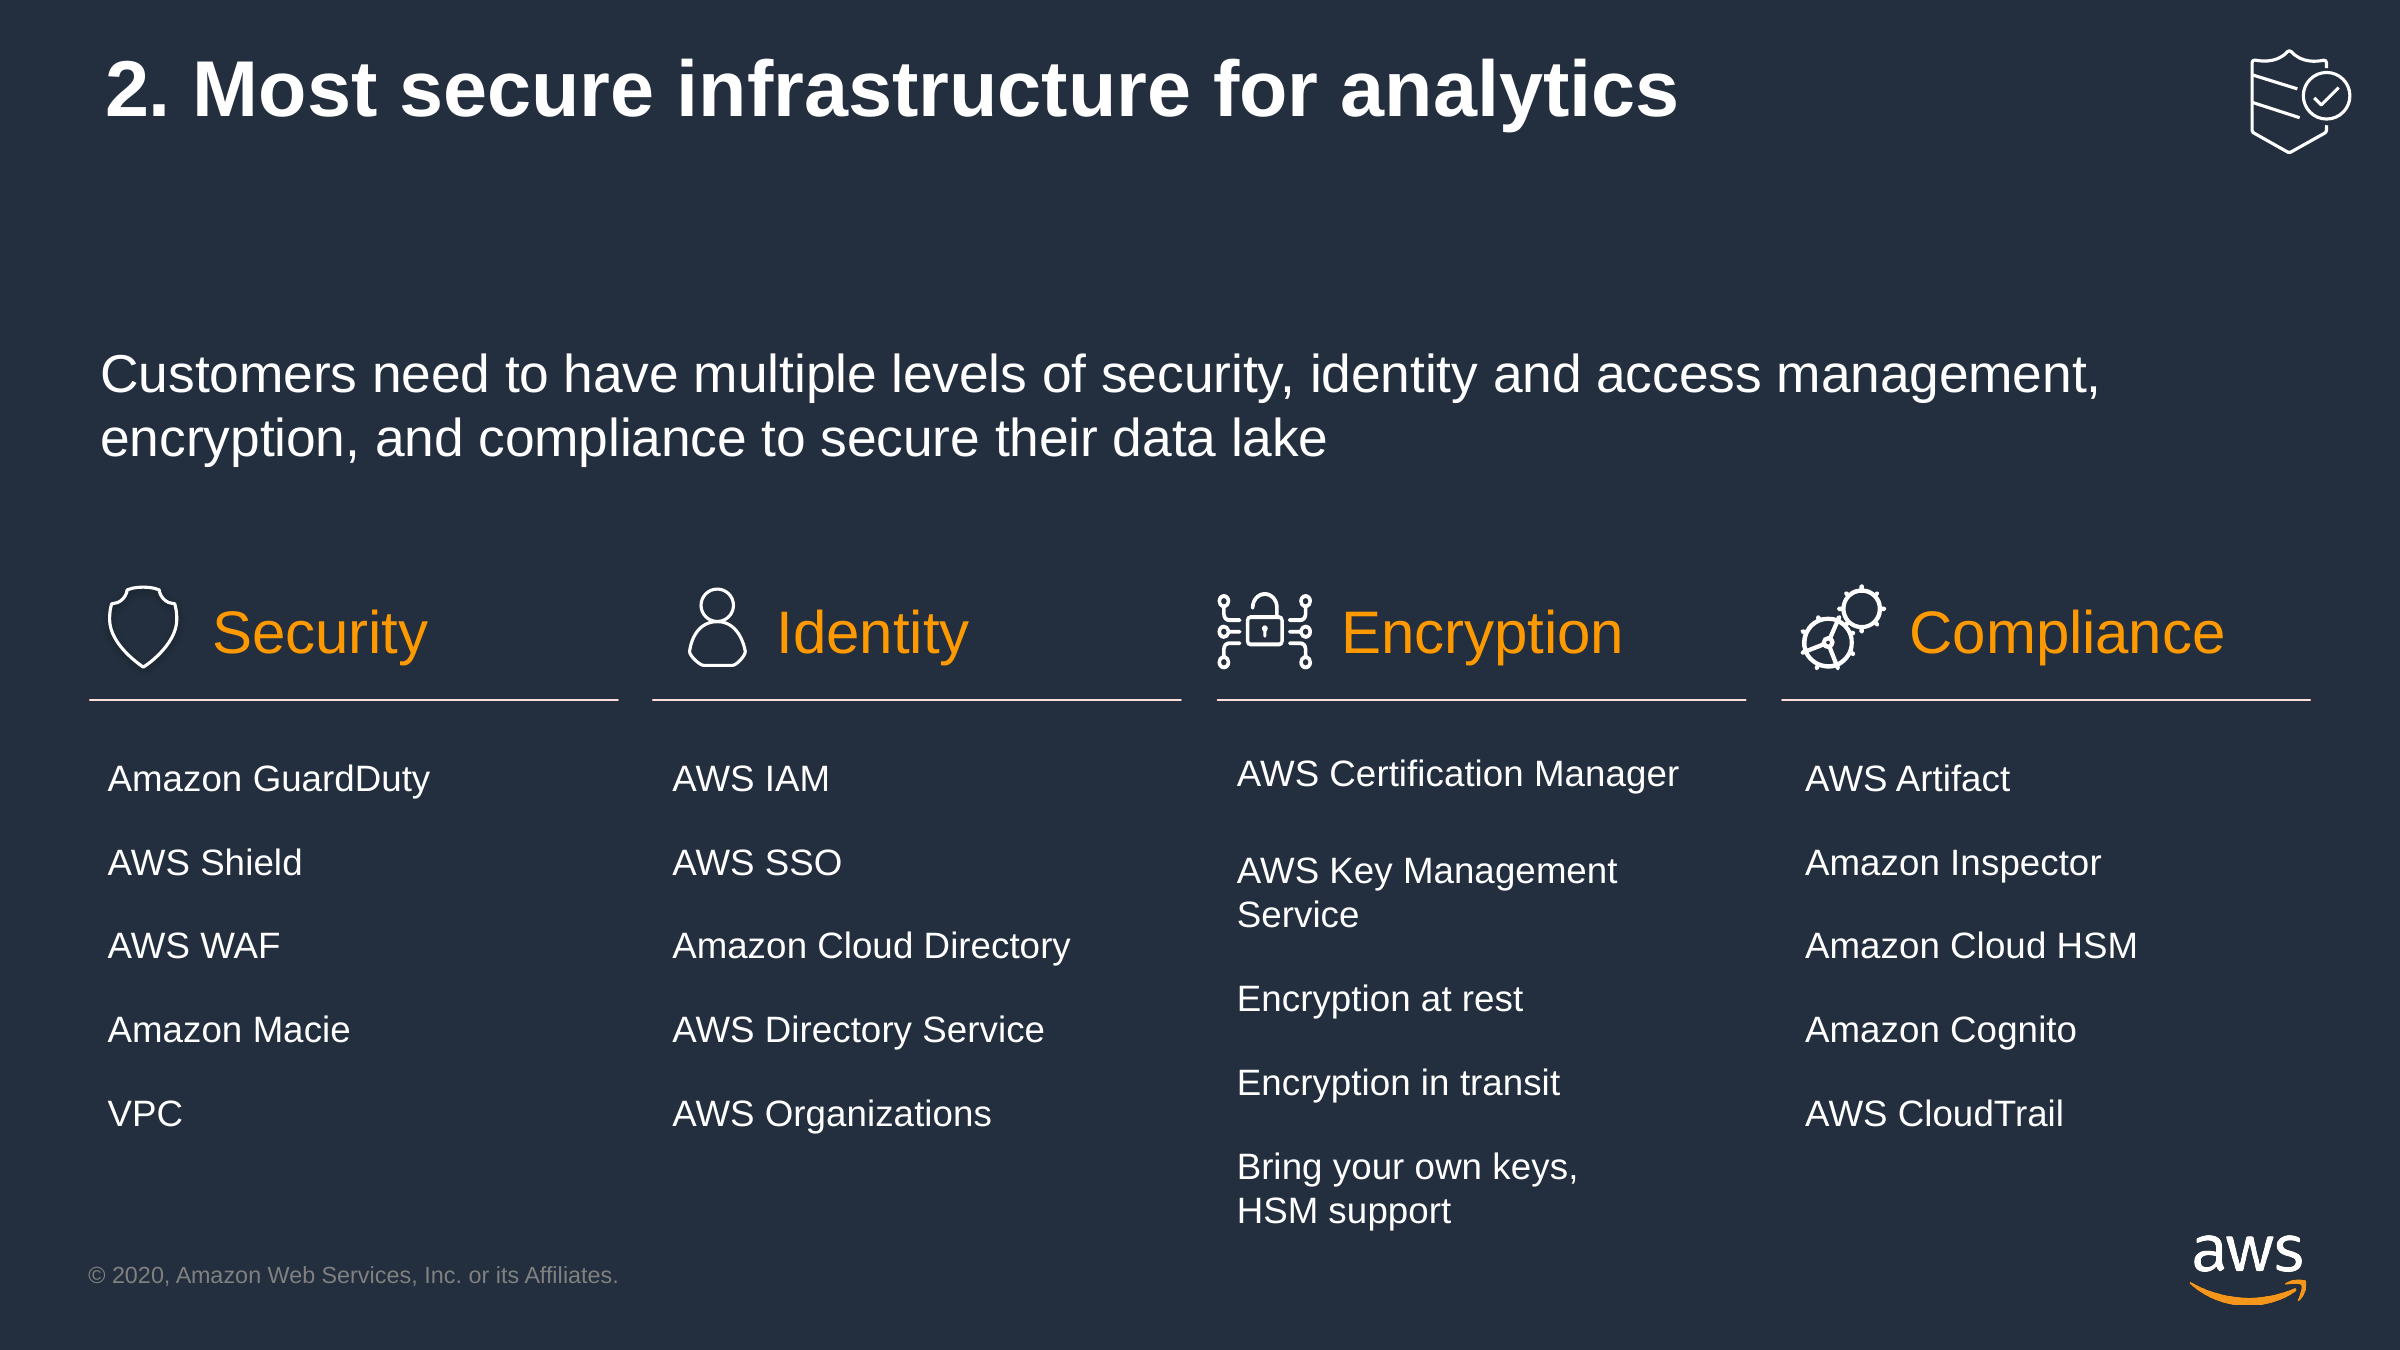

# 2. Most secure infrastructure for analytics
Customers need to have multiple levels of security, identity and access management, encryption, and compliance to secure their data lake

Compliance

AWS Artifact
Amazon Inspector
Amazon Cloud HSM
Amazon Cognito
AWS CloudTrail

Identity

AWS IAM
AWS SSO
Amazon Cloud Directory
AWS Directory Service
AWS Organizations
Security

Amazon GuardDuty
AWS Shield
AWS WAF
Amazon Macie
VPC

Encryption

AWS Certification Manager
AWS Key Management Service
Encryption at rest
Encryption in transit
Bring your own keys,
HSM support